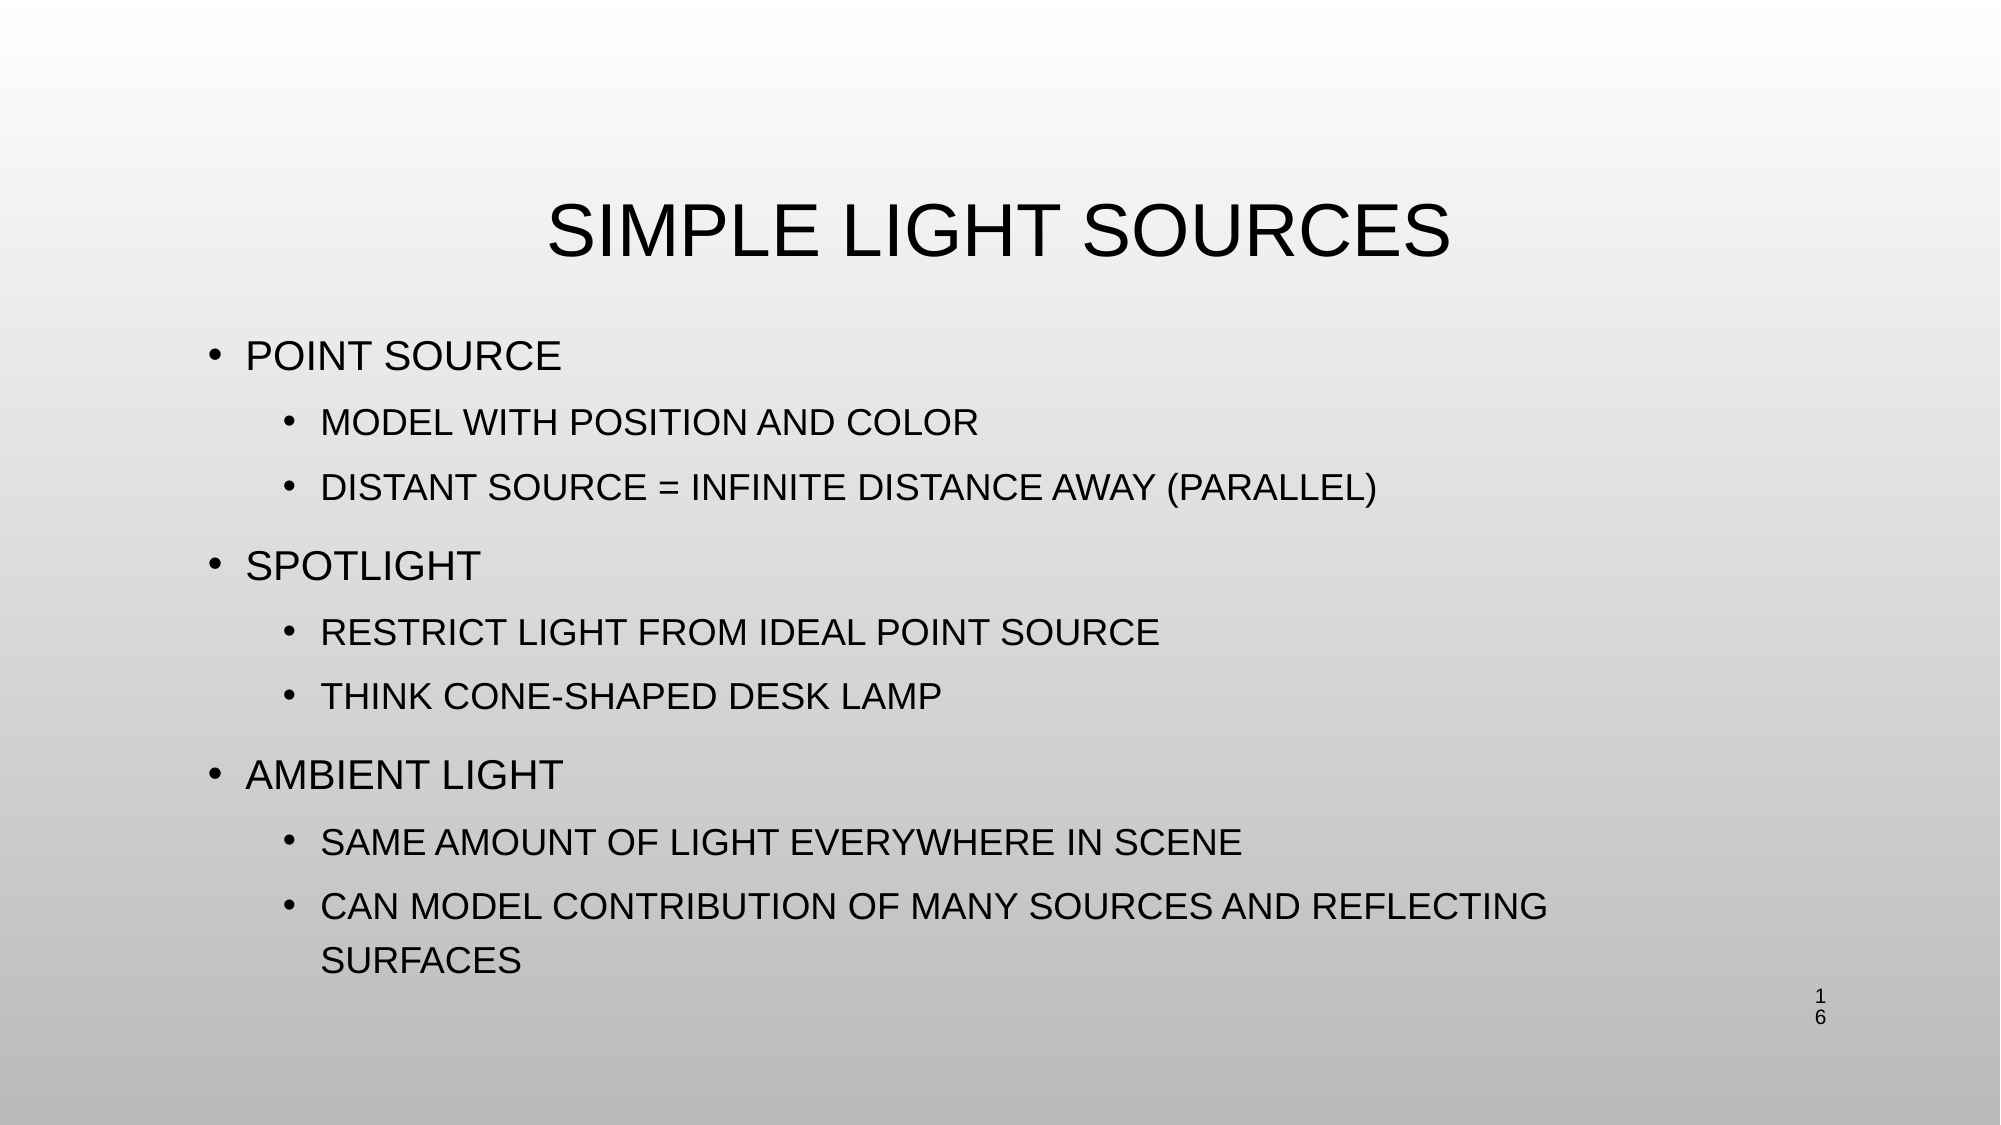

# Simple Light Sources
Point source
Model with position and color
Distant source = infinite distance away (parallel)
Spotlight
Restrict light from ideal point source
Think cone-shaped desk lamp
Ambient light
Same amount of light everywhere in scene
Can model contribution of many sources and reflecting surfaces
16